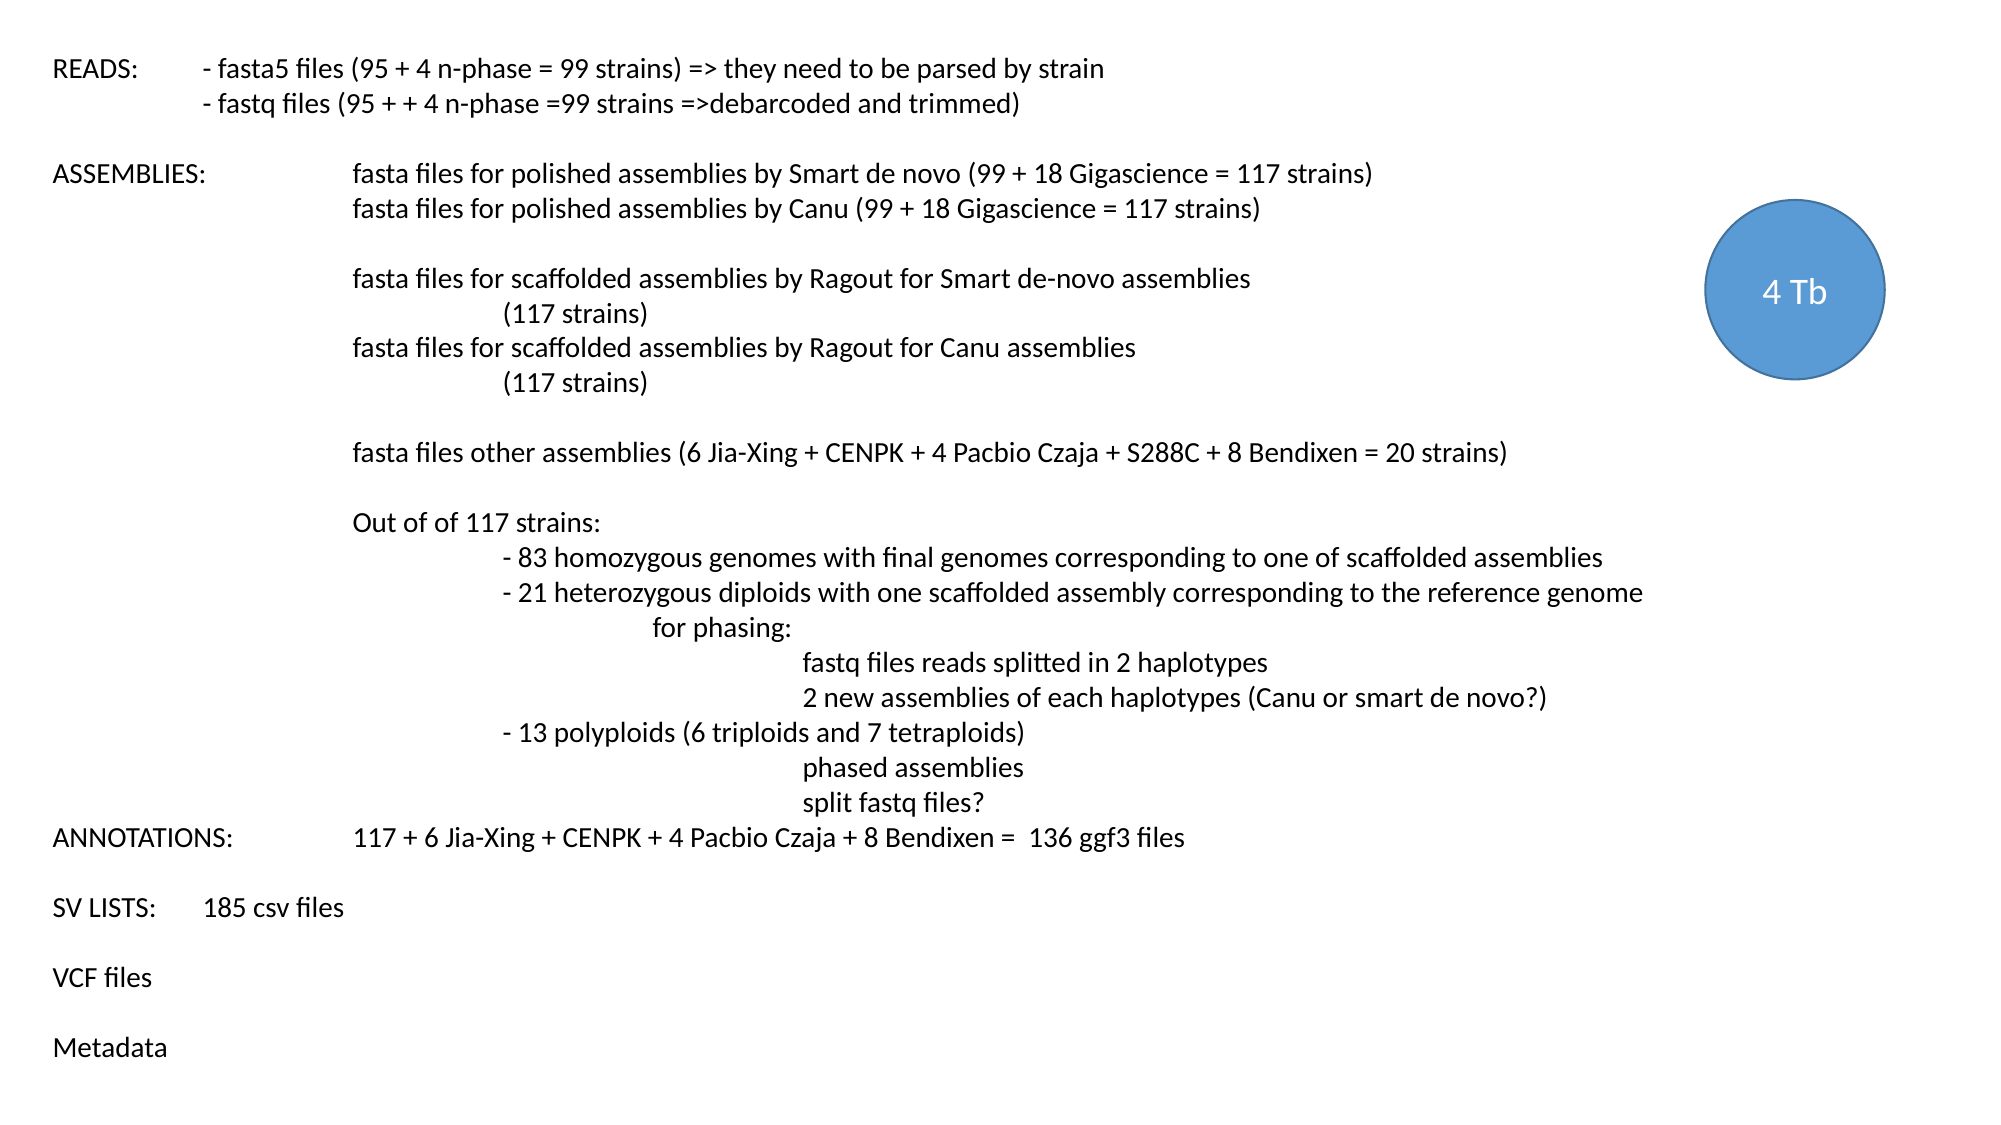

READS: 	- fasta5 files (95 + 4 n-phase = 99 strains) => they need to be parsed by strain
	- fastq files (95 + + 4 n-phase =99 strains =>debarcoded and trimmed)

ASSEMBLIES: 	fasta files for polished assemblies by Smart de novo (99 + 18 Gigascience = 117 strains)
		fasta files for polished assemblies by Canu (99 + 18 Gigascience = 117 strains)

		fasta files for scaffolded assemblies by Ragout for Smart de-novo assemblies
			(117 strains)
		fasta files for scaffolded assemblies by Ragout for Canu assemblies
			(117 strains)

		fasta files other assemblies (6 Jia-Xing + CENPK + 4 Pacbio Czaja + S288C + 8 Bendixen = 20 strains)

		Out of of 117 strains:
			- 83 homozygous genomes with final genomes corresponding to one of scaffolded assemblies
			- 21 heterozygous diploids with one scaffolded assembly corresponding to the reference genome
				for phasing:
					fastq files reads splitted in 2 haplotypes
					2 new assemblies of each haplotypes (Canu or smart de novo?)
			- 13 polyploids (6 triploids and 7 tetraploids)
					phased assemblies
					split fastq files?
ANNOTATIONS: 	117 + 6 Jia-Xing + CENPK + 4 Pacbio Czaja + 8 Bendixen =  136 ggf3 files

SV LISTS:	185 csv files

VCF files

Metadata
4 Tb